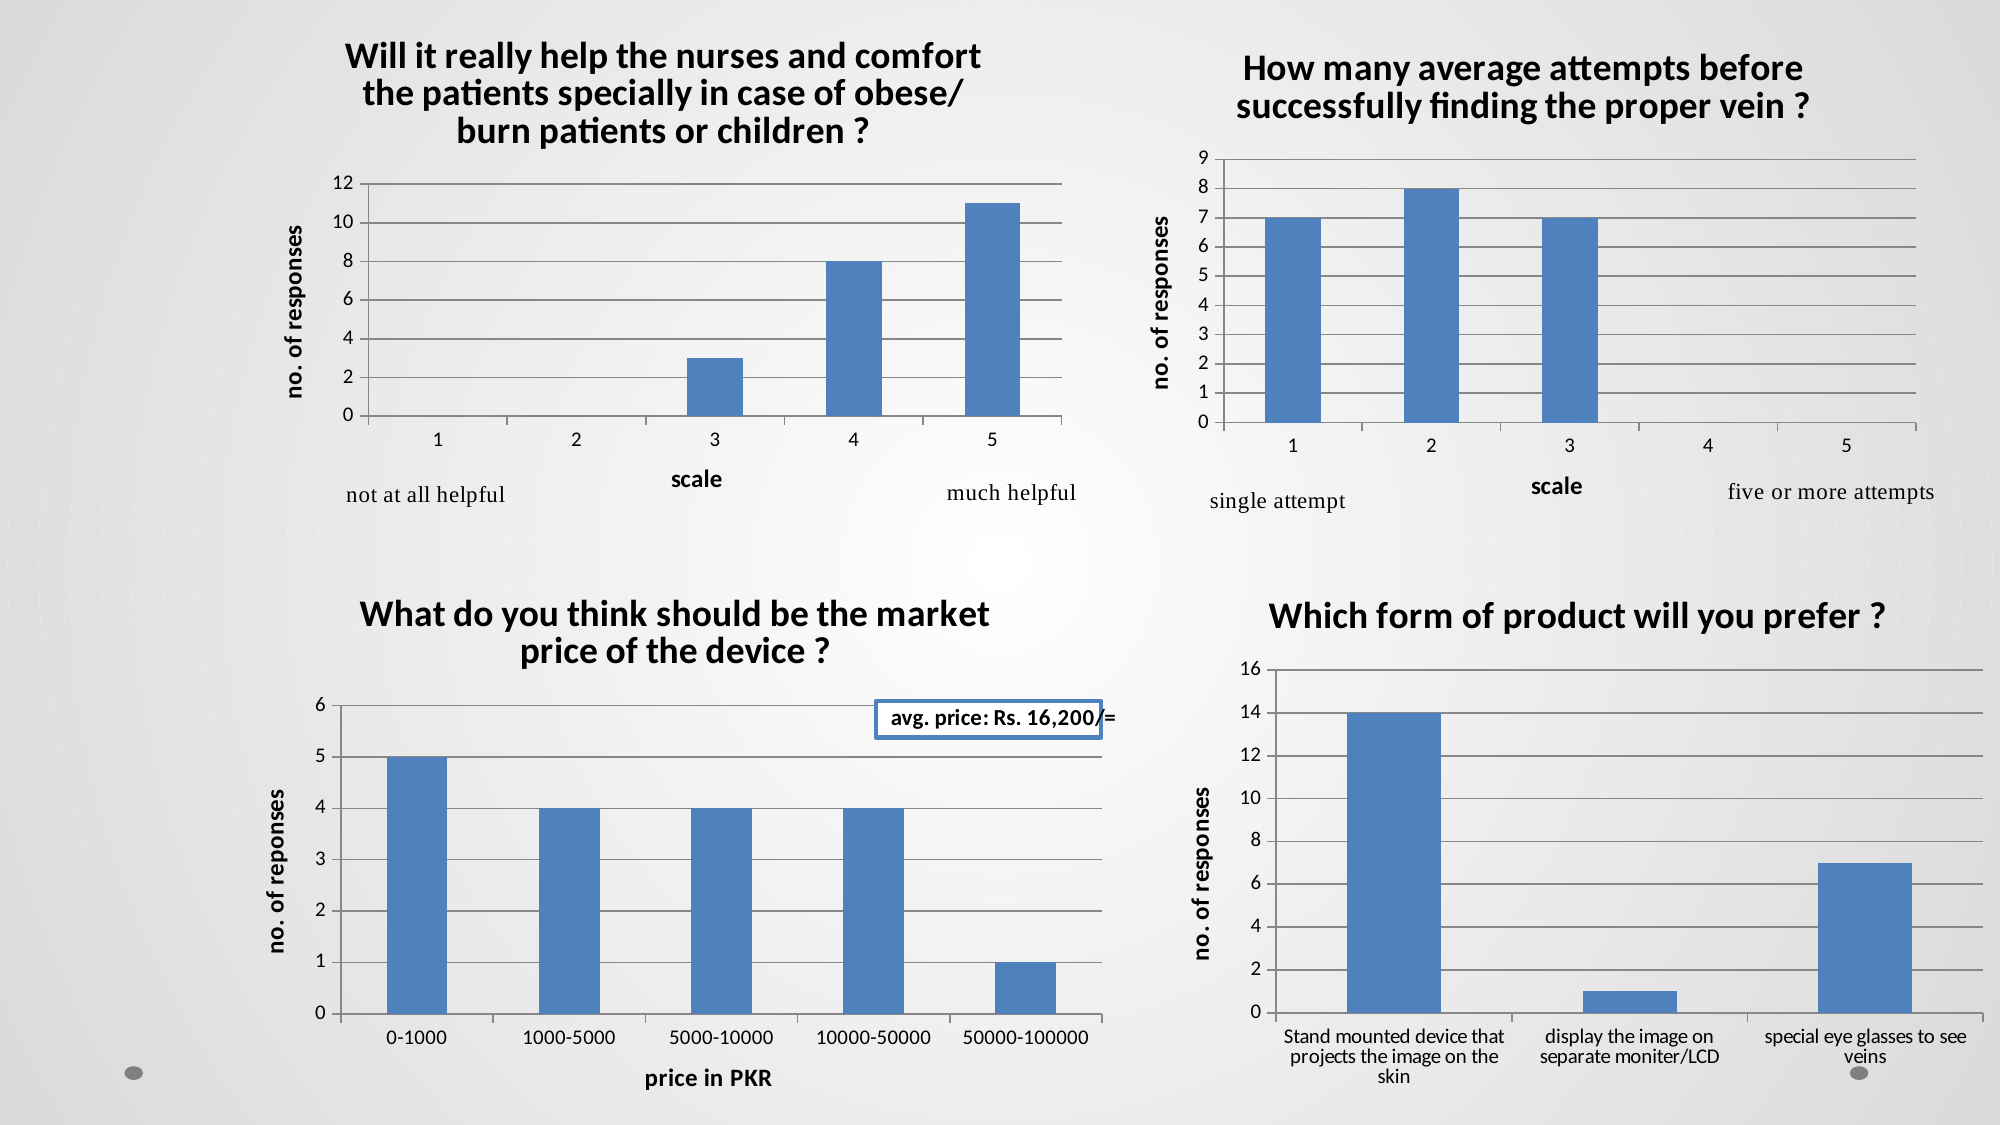

### Chart:

| Category | Will it really help the nurses and comfort the patients specially in case of obese/burn patients or children ? |
|---|---|

### Chart:

| Category | How many average attempts before successfully finding the proper vein ? |
|---|---|

### Chart:

| Category | What do you think should be the market price of the device ? |
|---|---|
| 0-1000 | 5.0 |
| 1000-5000 | 4.0 |
| 5000-10000 | 4.0 |
| 10000-50000 | 4.0 |
| 50000-100000 | 1.0 |

### Chart:

| Category | Which form of product will you prefer ? |
|---|---|
| Stand mounted device that projects the image on the skin | 14.0 |
| display the image on separate moniter/LCD | 1.0 |
| special eye glasses to see veins | 7.0 |